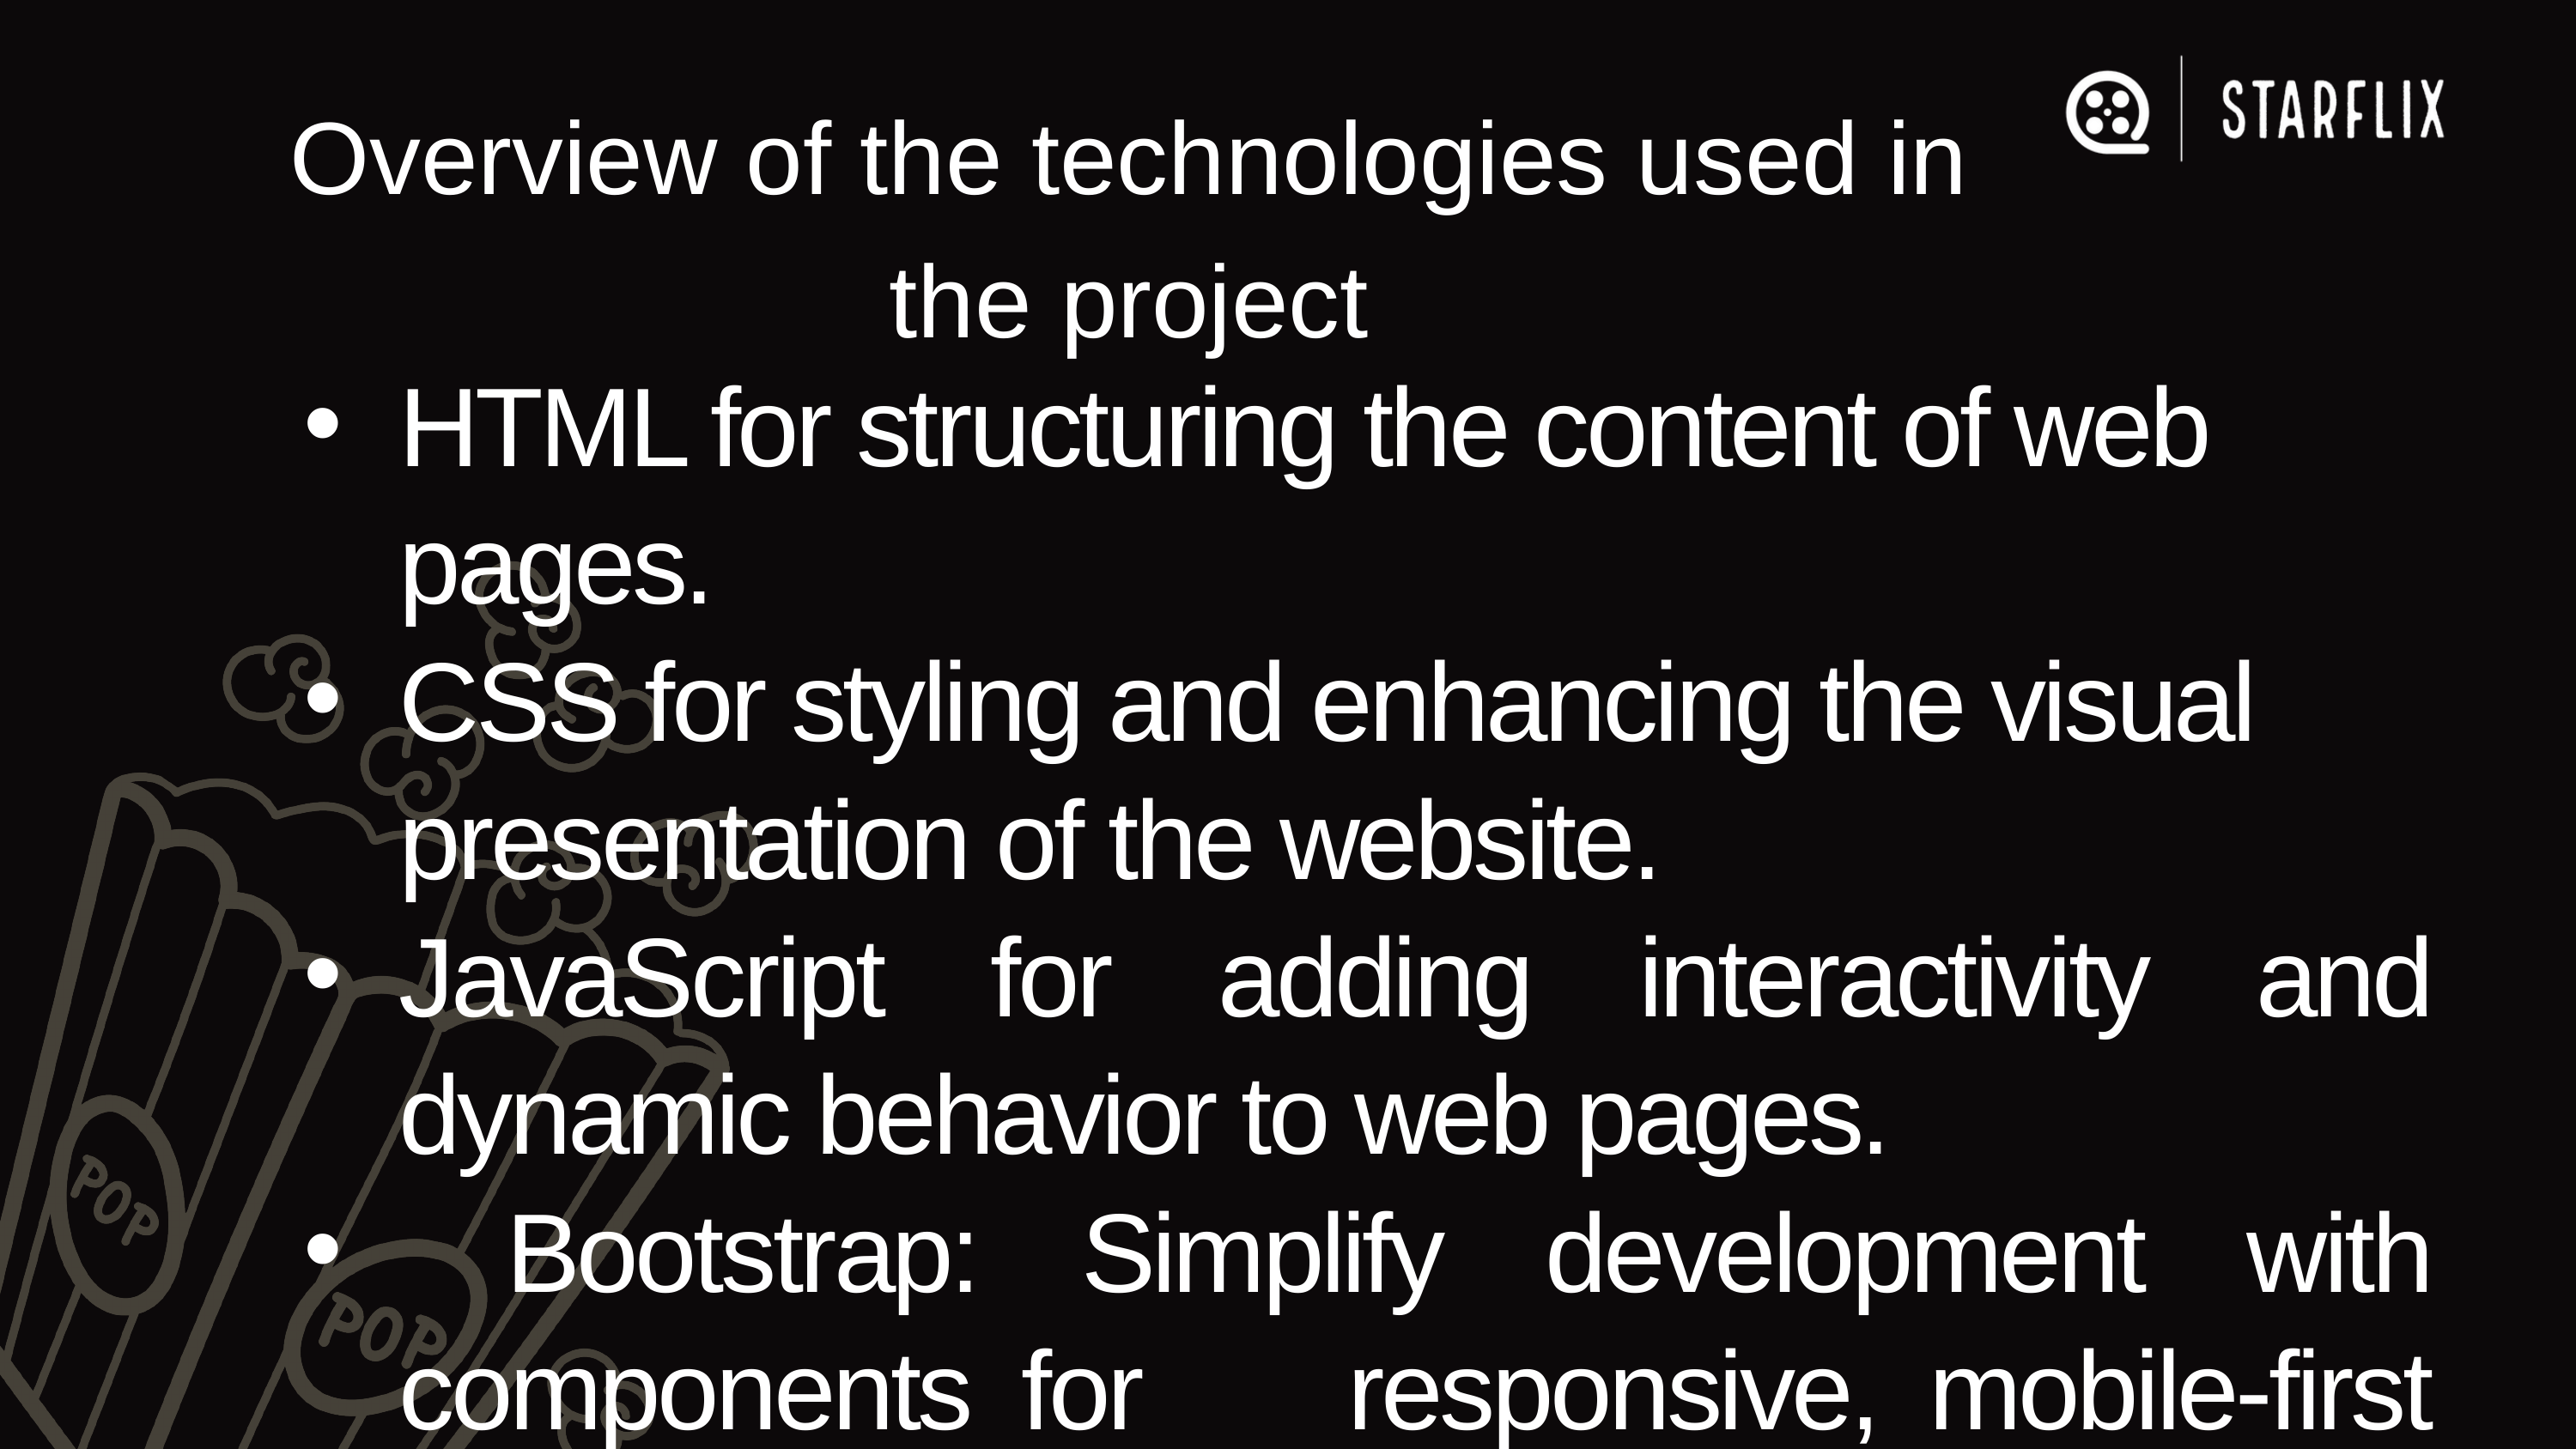

Overview of the technologies used in the project

HTML for structuring the content of web pages.
CSS for styling and enhancing the visual presentation of the website.
JavaScript for adding interactivity and dynamic behavior to web pages.
 Bootstrap: Simplify development with components for    responsive, mobile-first design.